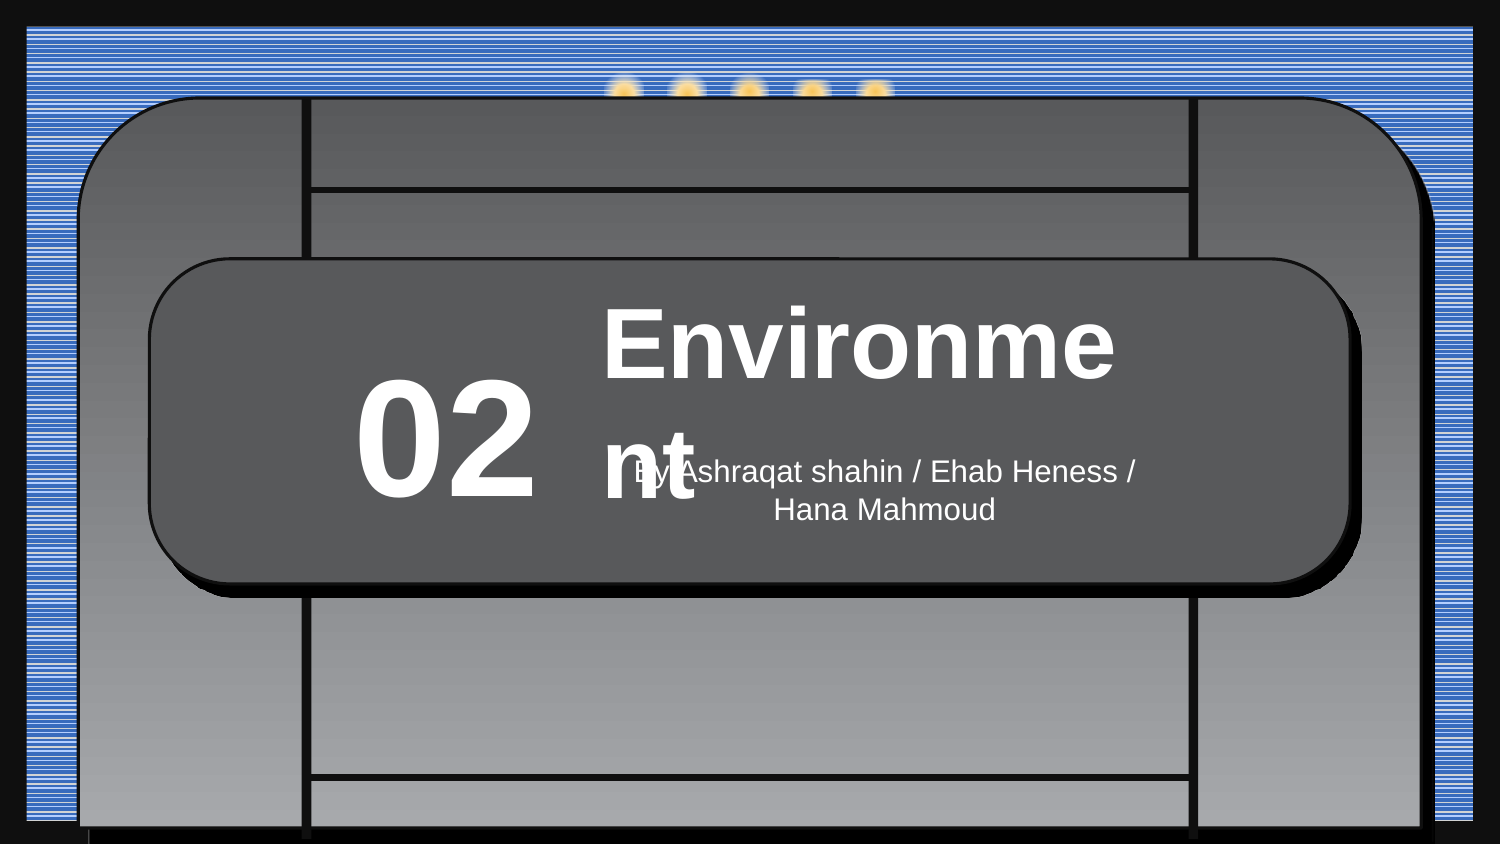

# Environment
02
By Ashraqat shahin / Ehab Heness / Hana Mahmoud